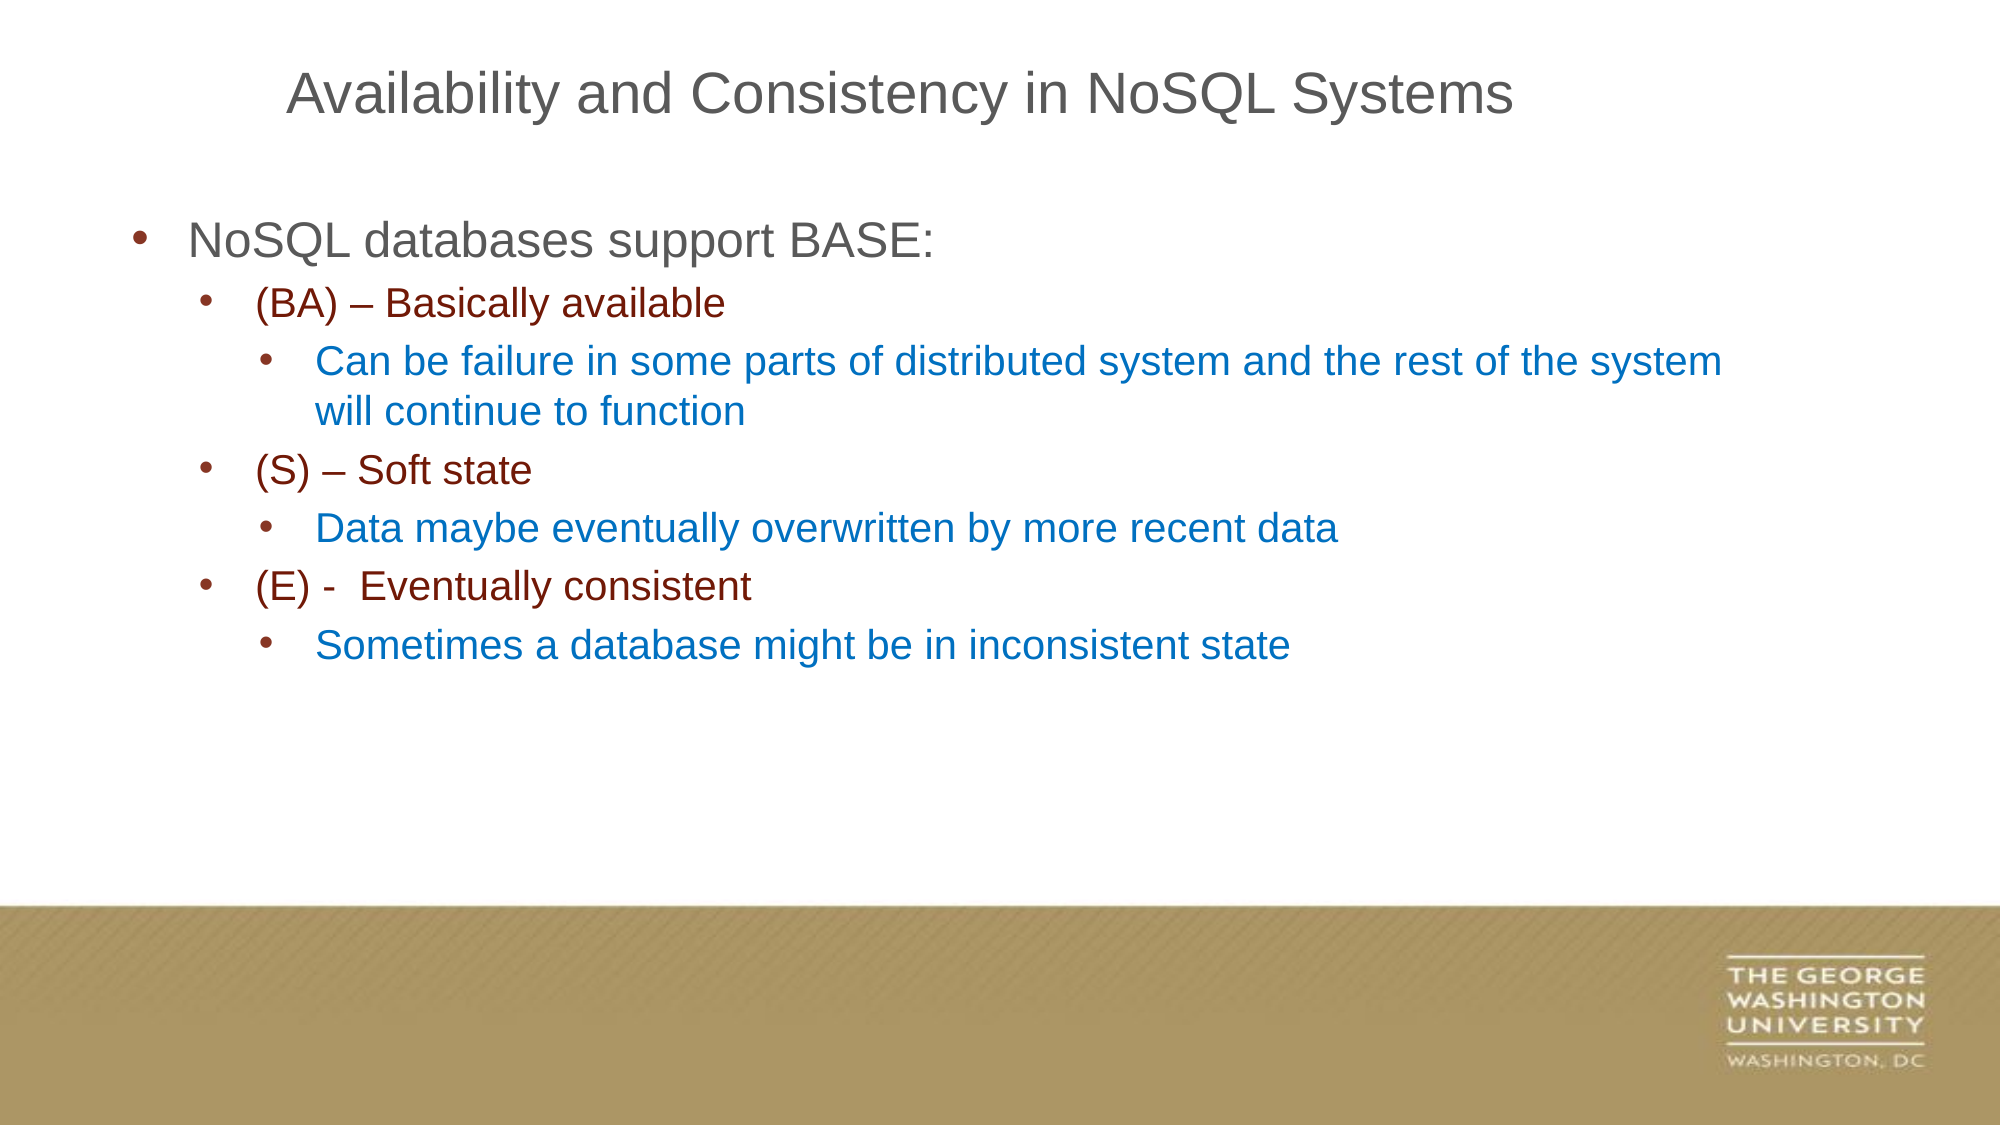

Availability and Consistency in NoSQL Systems

NoSQL databases support BASE:
(BA) – Basically available
Can be failure in some parts of distributed system and the rest of the system will continue to function
(S) – Soft state
Data maybe eventually overwritten by more recent data
(E) -  Eventually consistent
Sometimes a database might be in inconsistent state